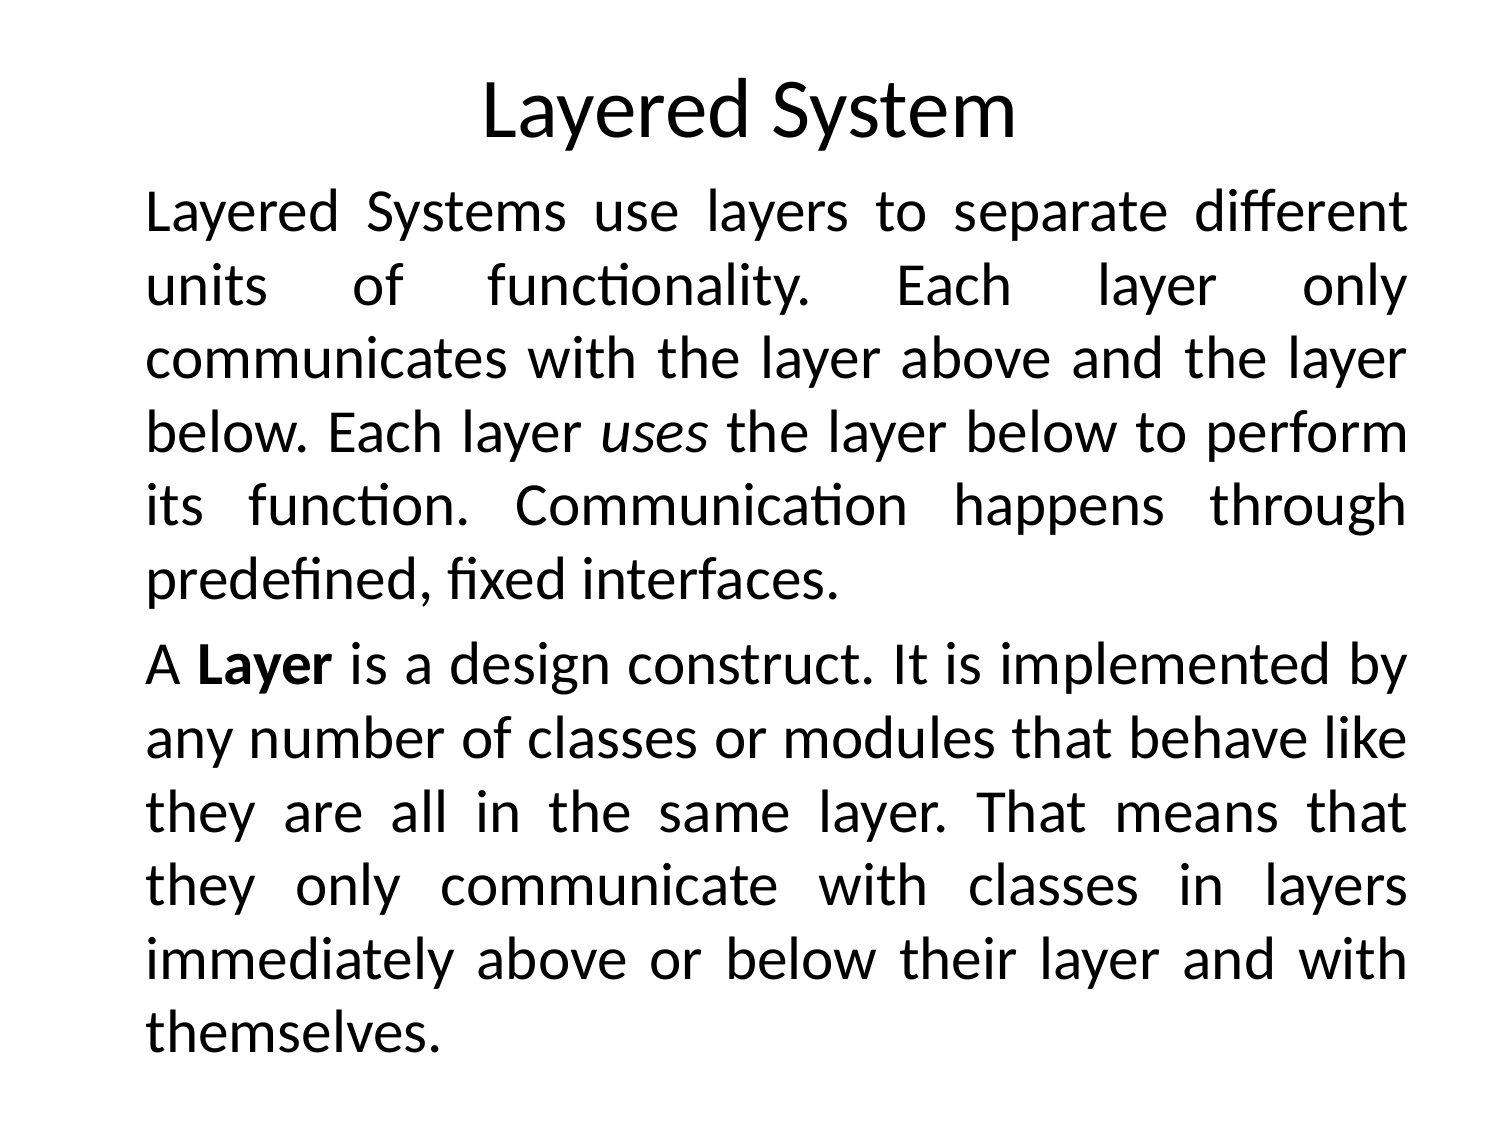

# Layered System
	Layered Systems use layers to separate different units of functionality. Each layer only communicates with the layer above and the layer below. Each layer uses the layer below to perform its function. Communication happens through predefined, fixed interfaces.
	A Layer is a design construct. It is implemented by any number of classes or modules that behave like they are all in the same layer. That means that they only communicate with classes in layers immediately above or below their layer and with themselves.